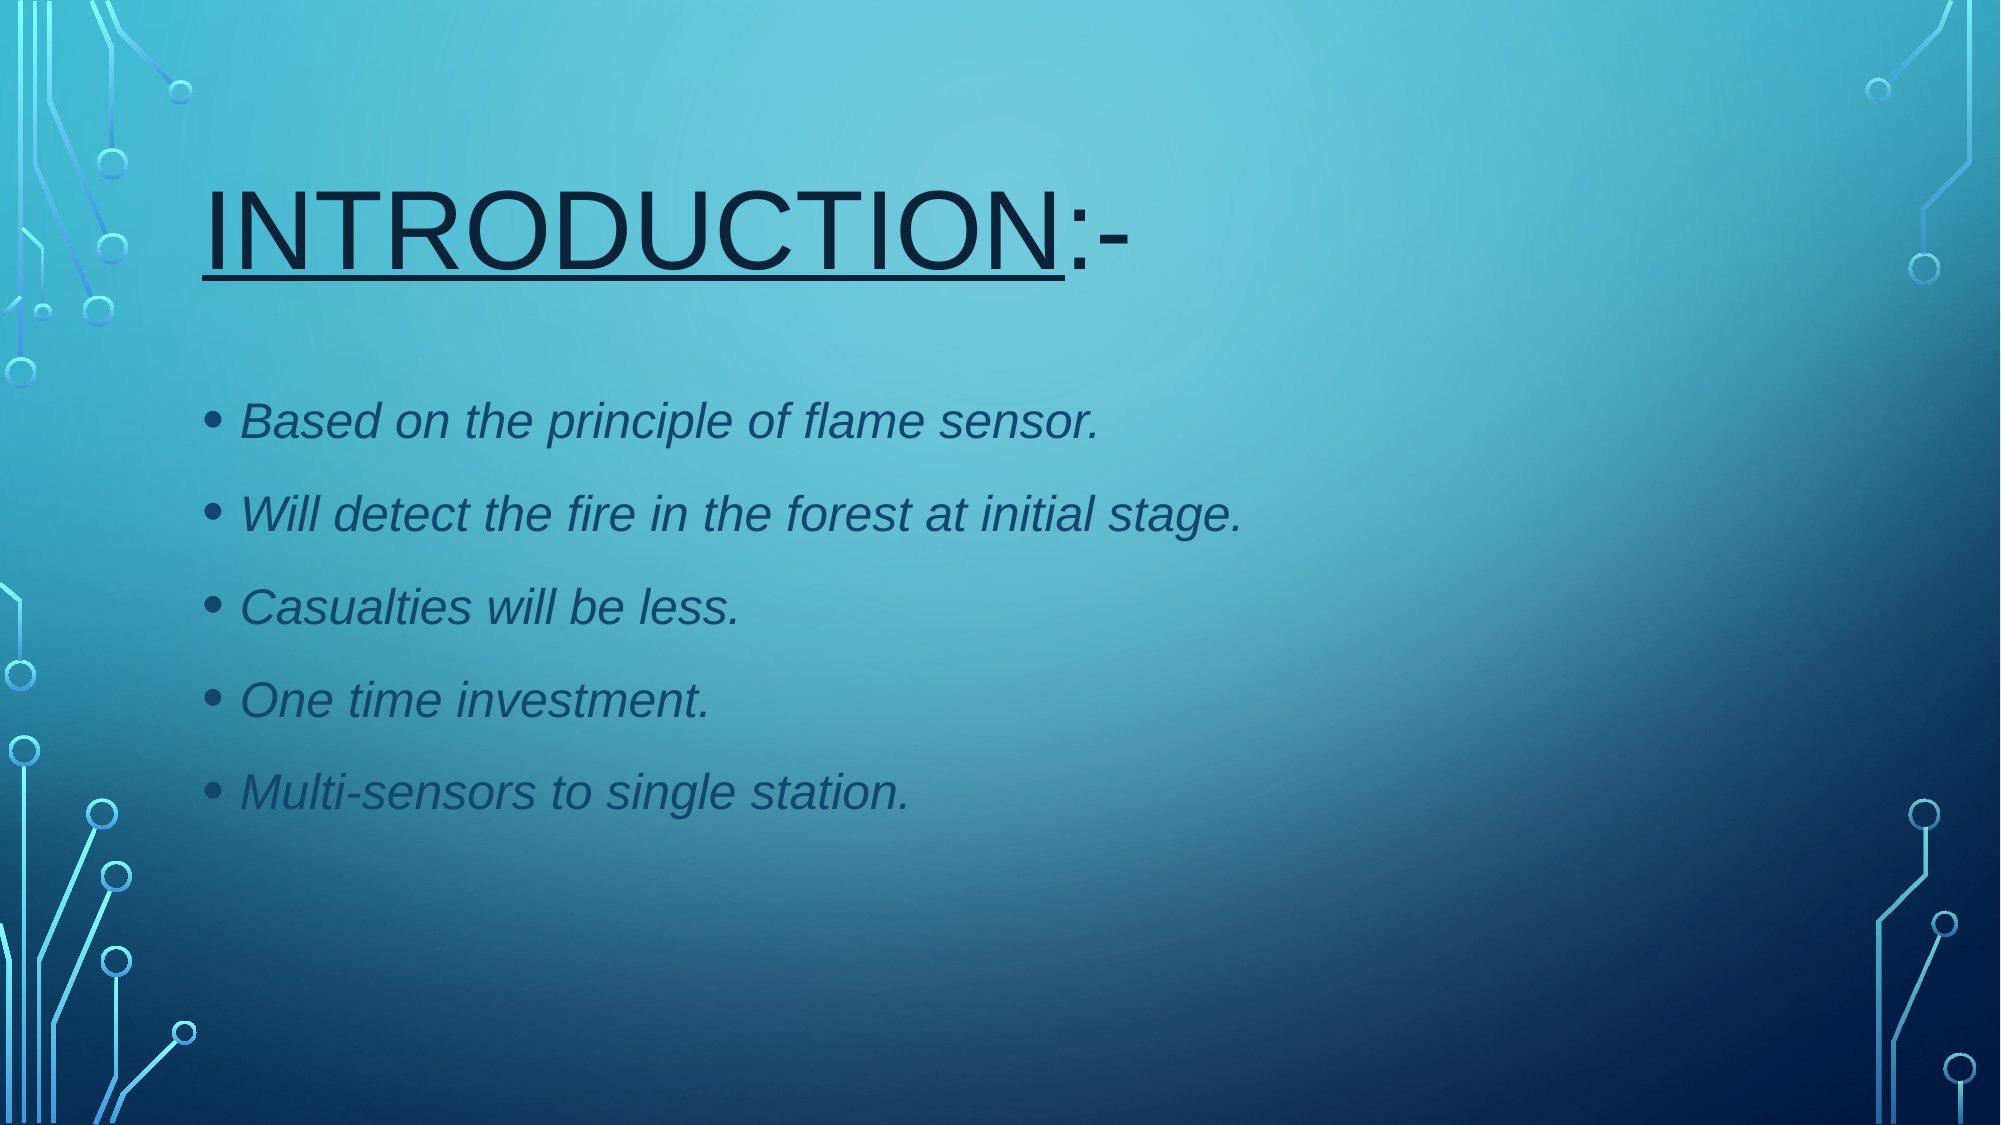

# Introduction:-
Based on the principle of flame sensor.
Will detect the fire in the forest at initial stage.
Casualties will be less.
One time investment.
Multi-sensors to single station.